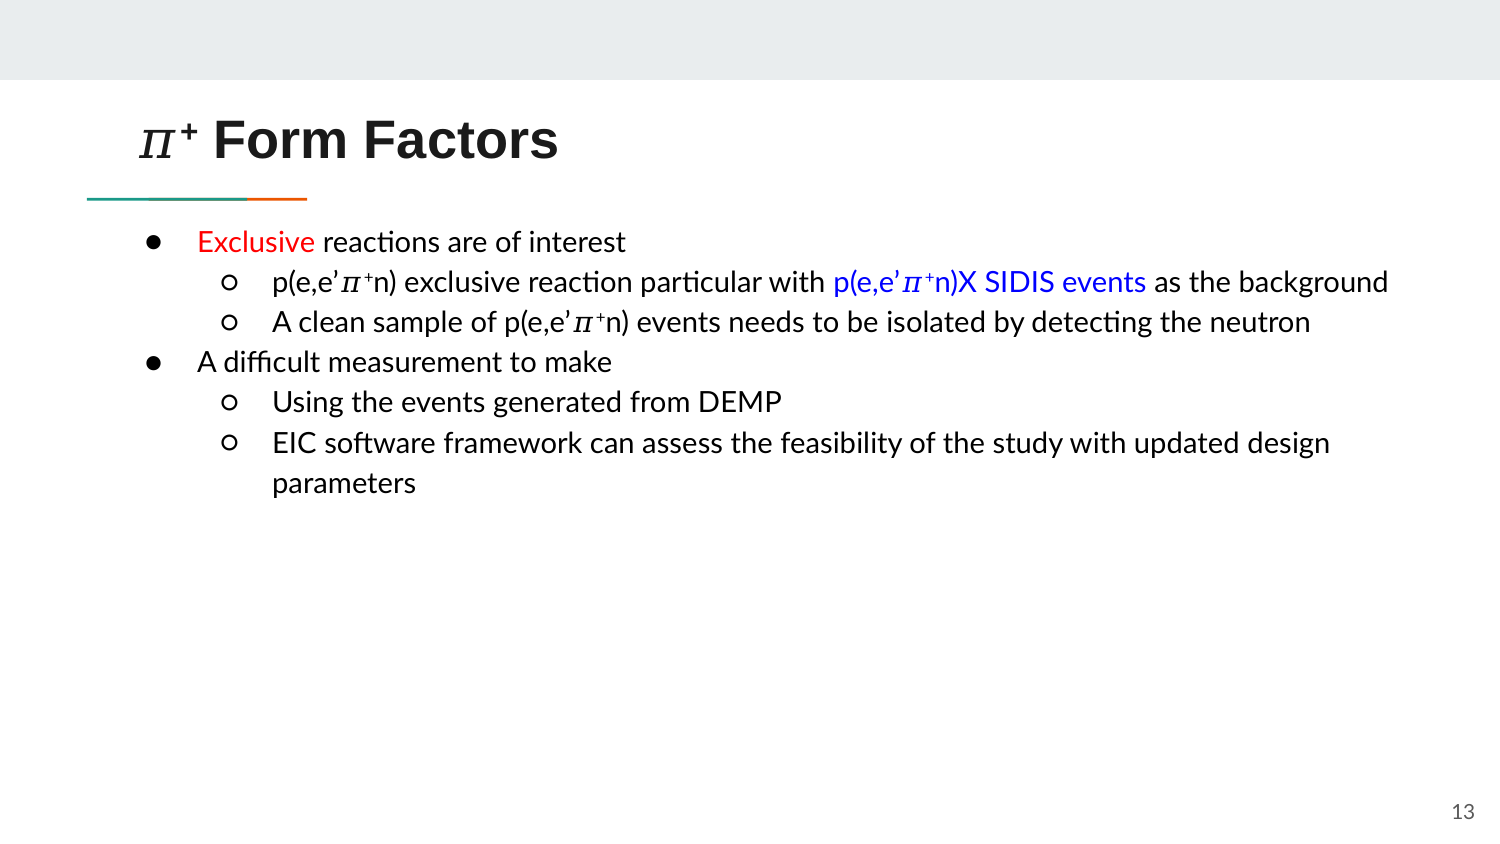

# 𝜋+ Form Factors

Exclusive reactions are of interest
p(e,e’𝜋+n) exclusive reaction particular with p(e,e’𝜋+n)X SIDIS events as the background
A clean sample of p(e,e’𝜋+n) events needs to be isolated by detecting the neutron
A difficult measurement to make
Using the events generated from DEMP
EIC software framework can assess the feasibility of the study with updated design parameters
13